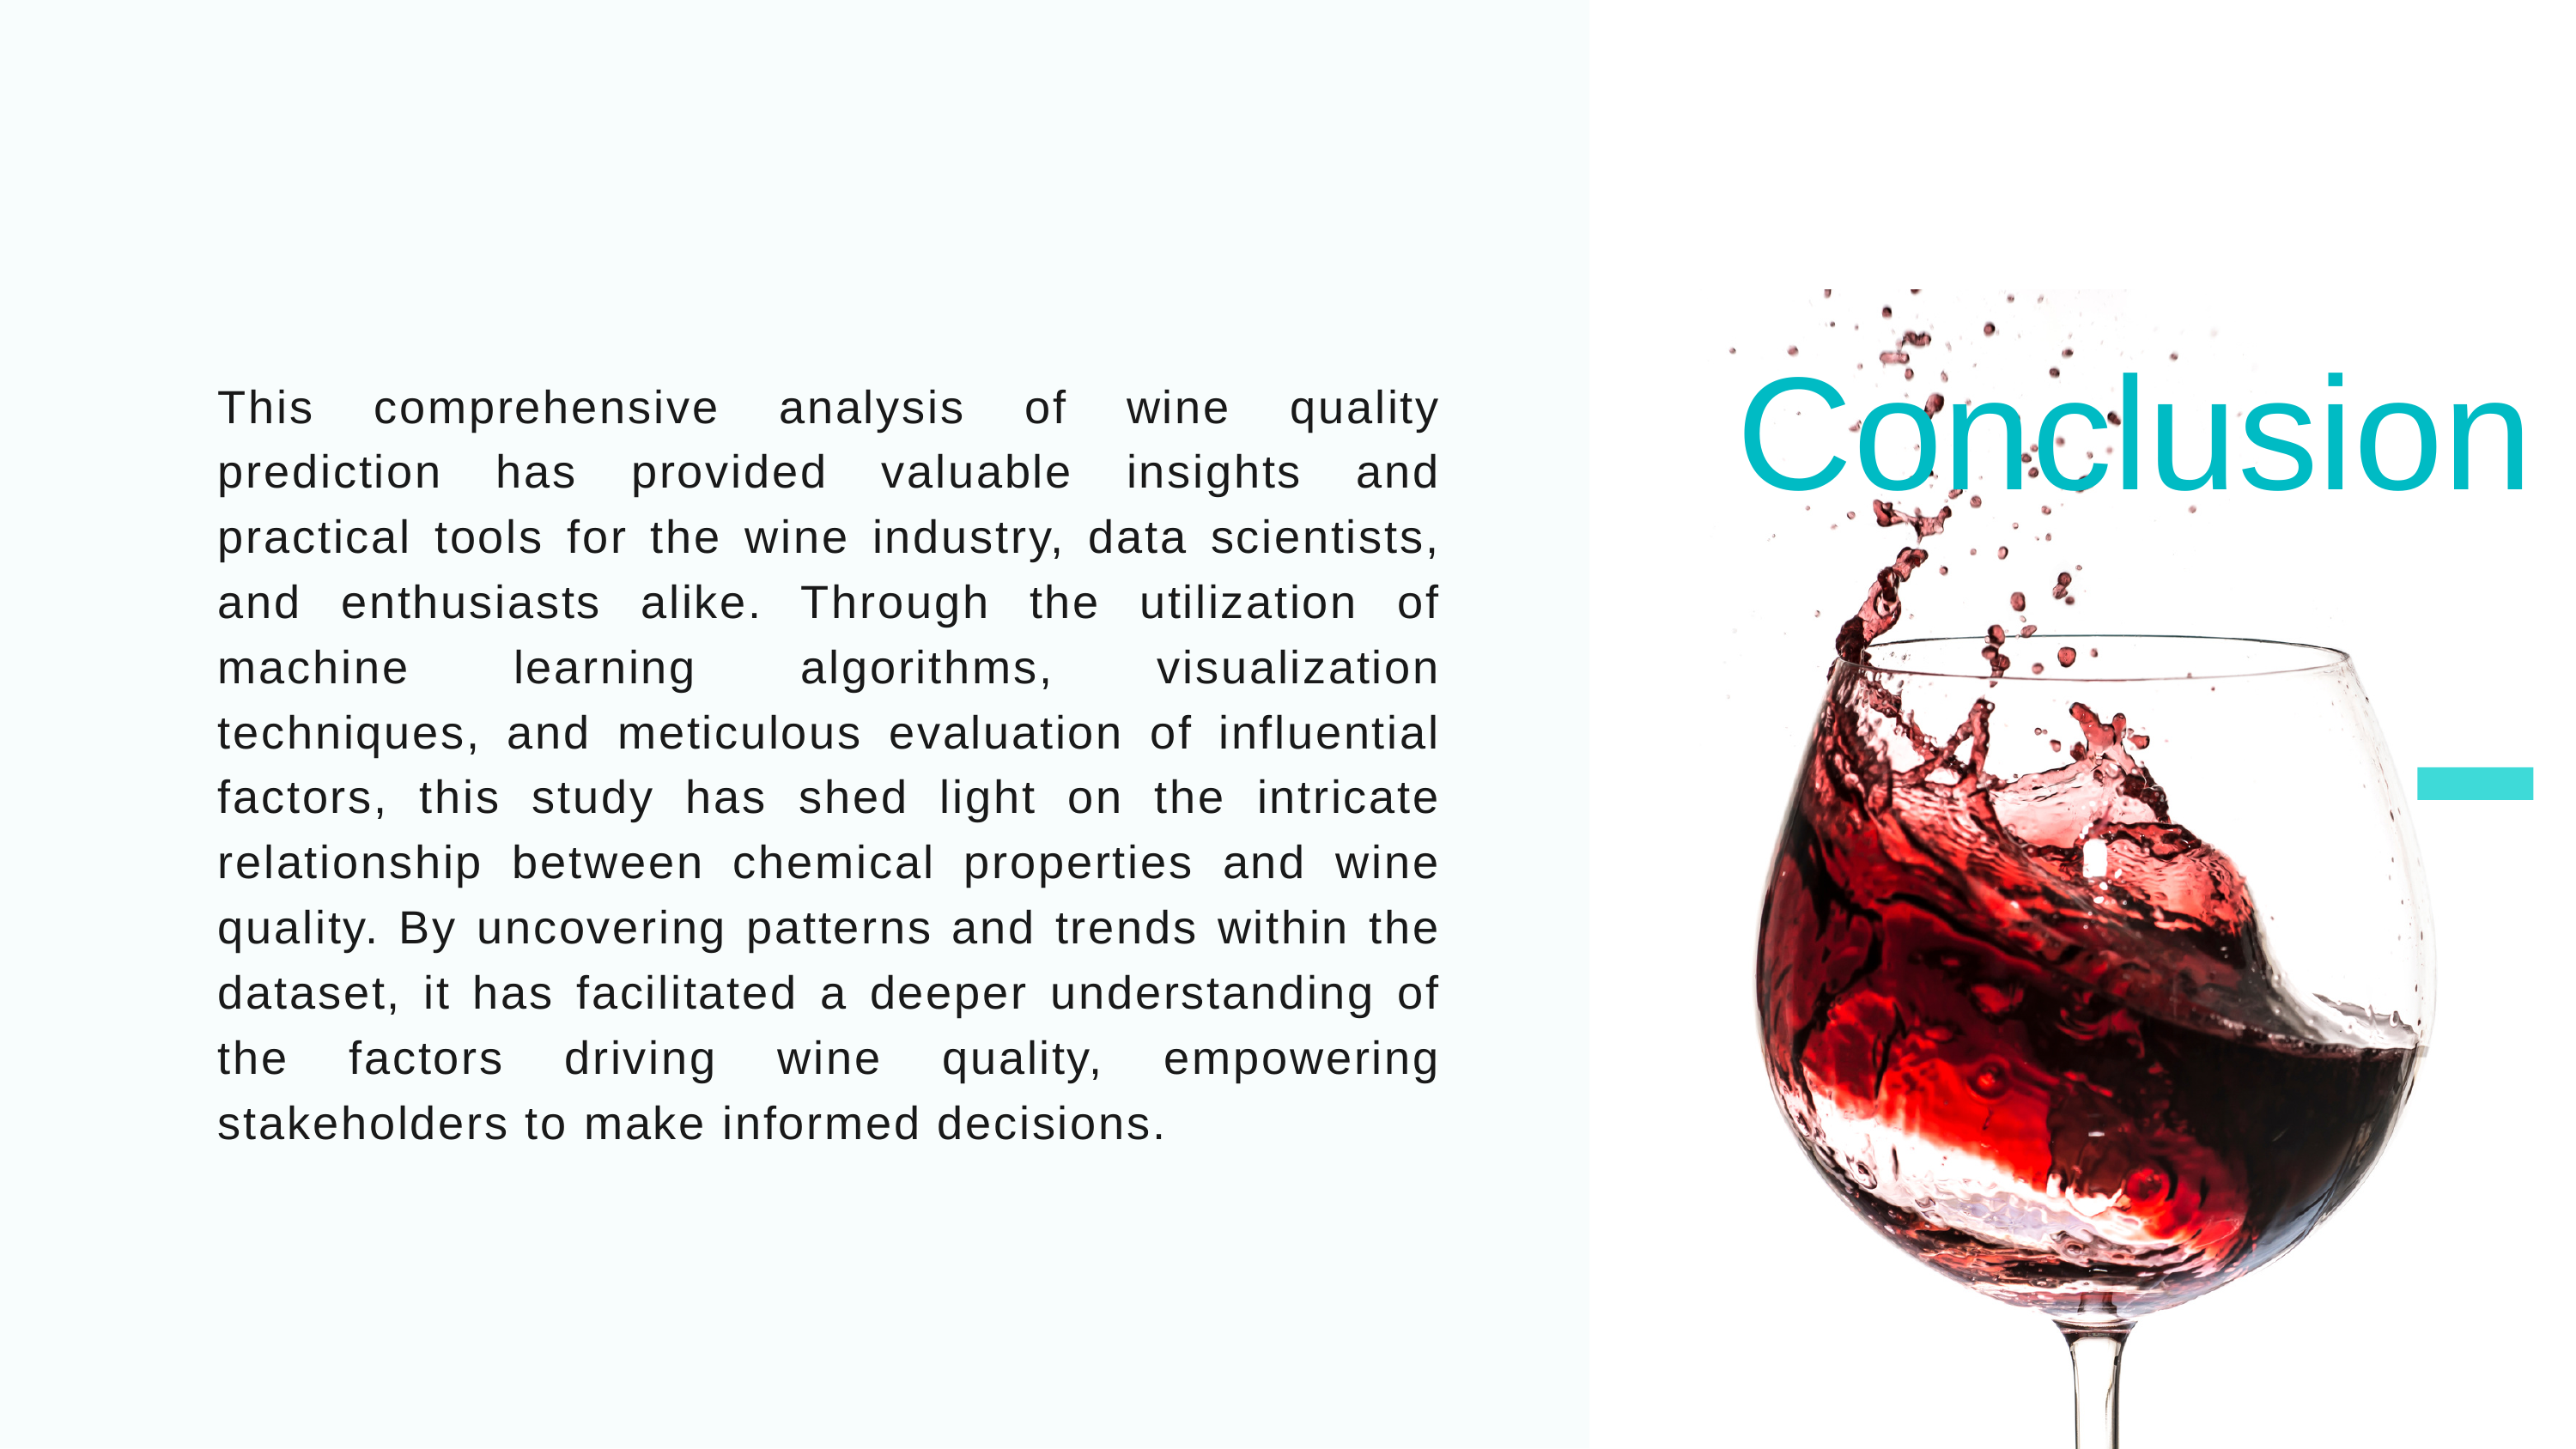

This comprehensive analysis of wine quality prediction has provided valuable insights and practical tools for the wine industry, data scientists, and enthusiasts alike. Through the utilization of machine learning algorithms, visualization techniques, and meticulous evaluation of influential factors, this study has shed light on the intricate relationship between chemical properties and wine quality. By uncovering patterns and trends within the dataset, it has facilitated a deeper understanding of the factors driving wine quality, empowering stakeholders to make informed decisions.
Conclusion